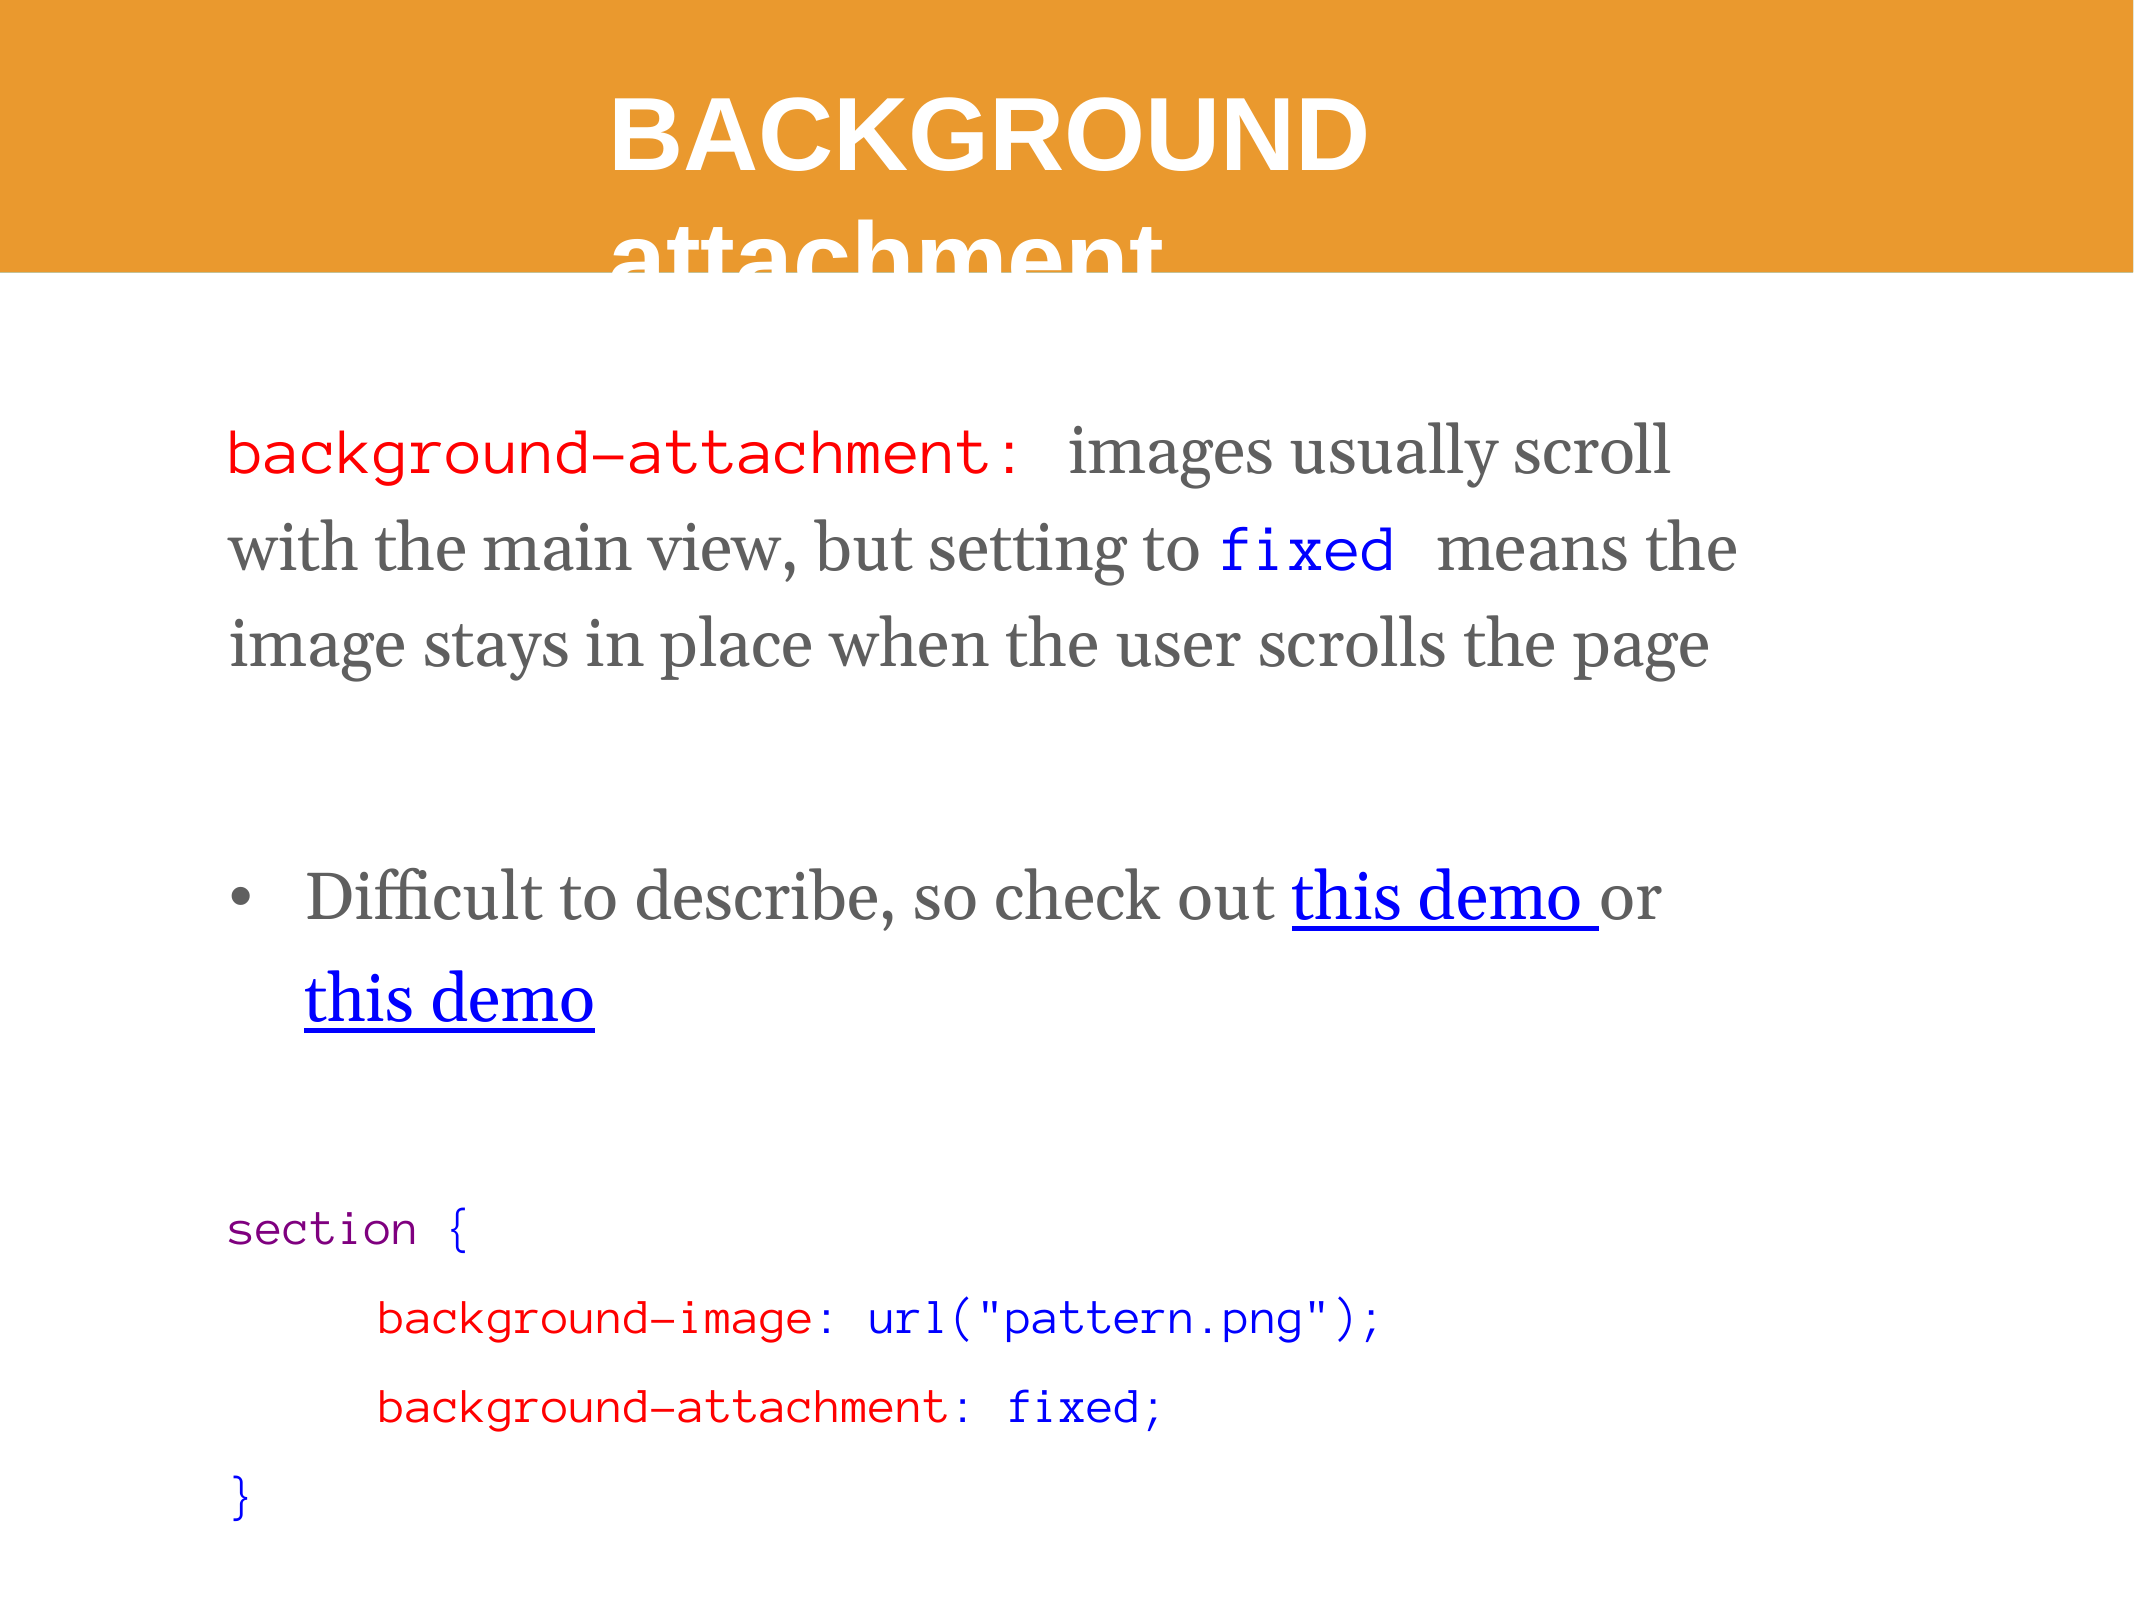

# BACKGROUND attachment
background-attachment: images usually scroll with the main view, but setting to fixed means the image stays in place when the user scrolls the page

Difficult to describe, so check out this demo or this demo

section {
	background-image: url("pattern.png");
	background-attachment: fixed;
}